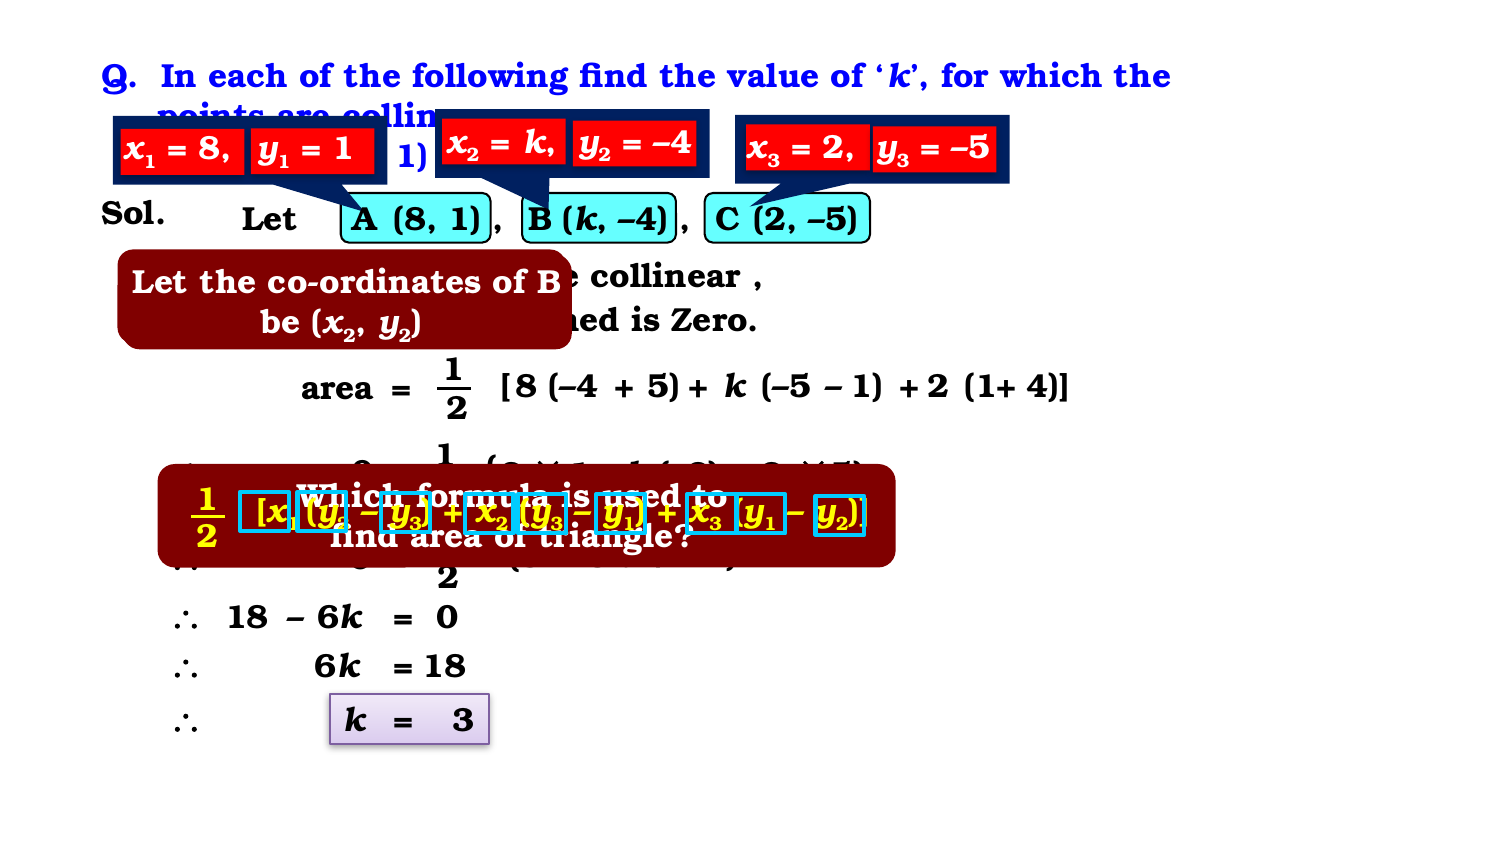

Q.  In each of the following find the value of ‘k’, for which the
     points are collinear
	(i) (7, –2) , (5, 1) , (3 , k)

x2 = k,
y2 = –4

x3 = 2,
y3 = –5

x1 = 8,
y1 = 1

Sol.
Let
A
(8, 1) ,
B
(k, –4) ,
C
(2, –5)

Since  the points are collinear ,
Let the co-ordinates of A be (x1, y1)

Let the co-ordinates of C be (x3, y3)

Let the co-ordinates of B be (x2, y2)

∴   Area of triangle formed is Zero.
1
[
8
(–4
+
5)
+
k
(–5
–
1)
+
2
(1
+
4)]
area
=
2
1
(
∴
×
×
0
=
8
1
+
k
+
2
5)
(–6)

2
Which formula is used to find area of triangle?
1
2
[x1 (y2 – y3) + x2 (y3 – y1) + x3 (y1 – y2)]

1
×
10)
(8
–
6k
+
∴
0
=
2
∴
18
–
6k
=
0
∴
6k
=
18
∴
k
=
3